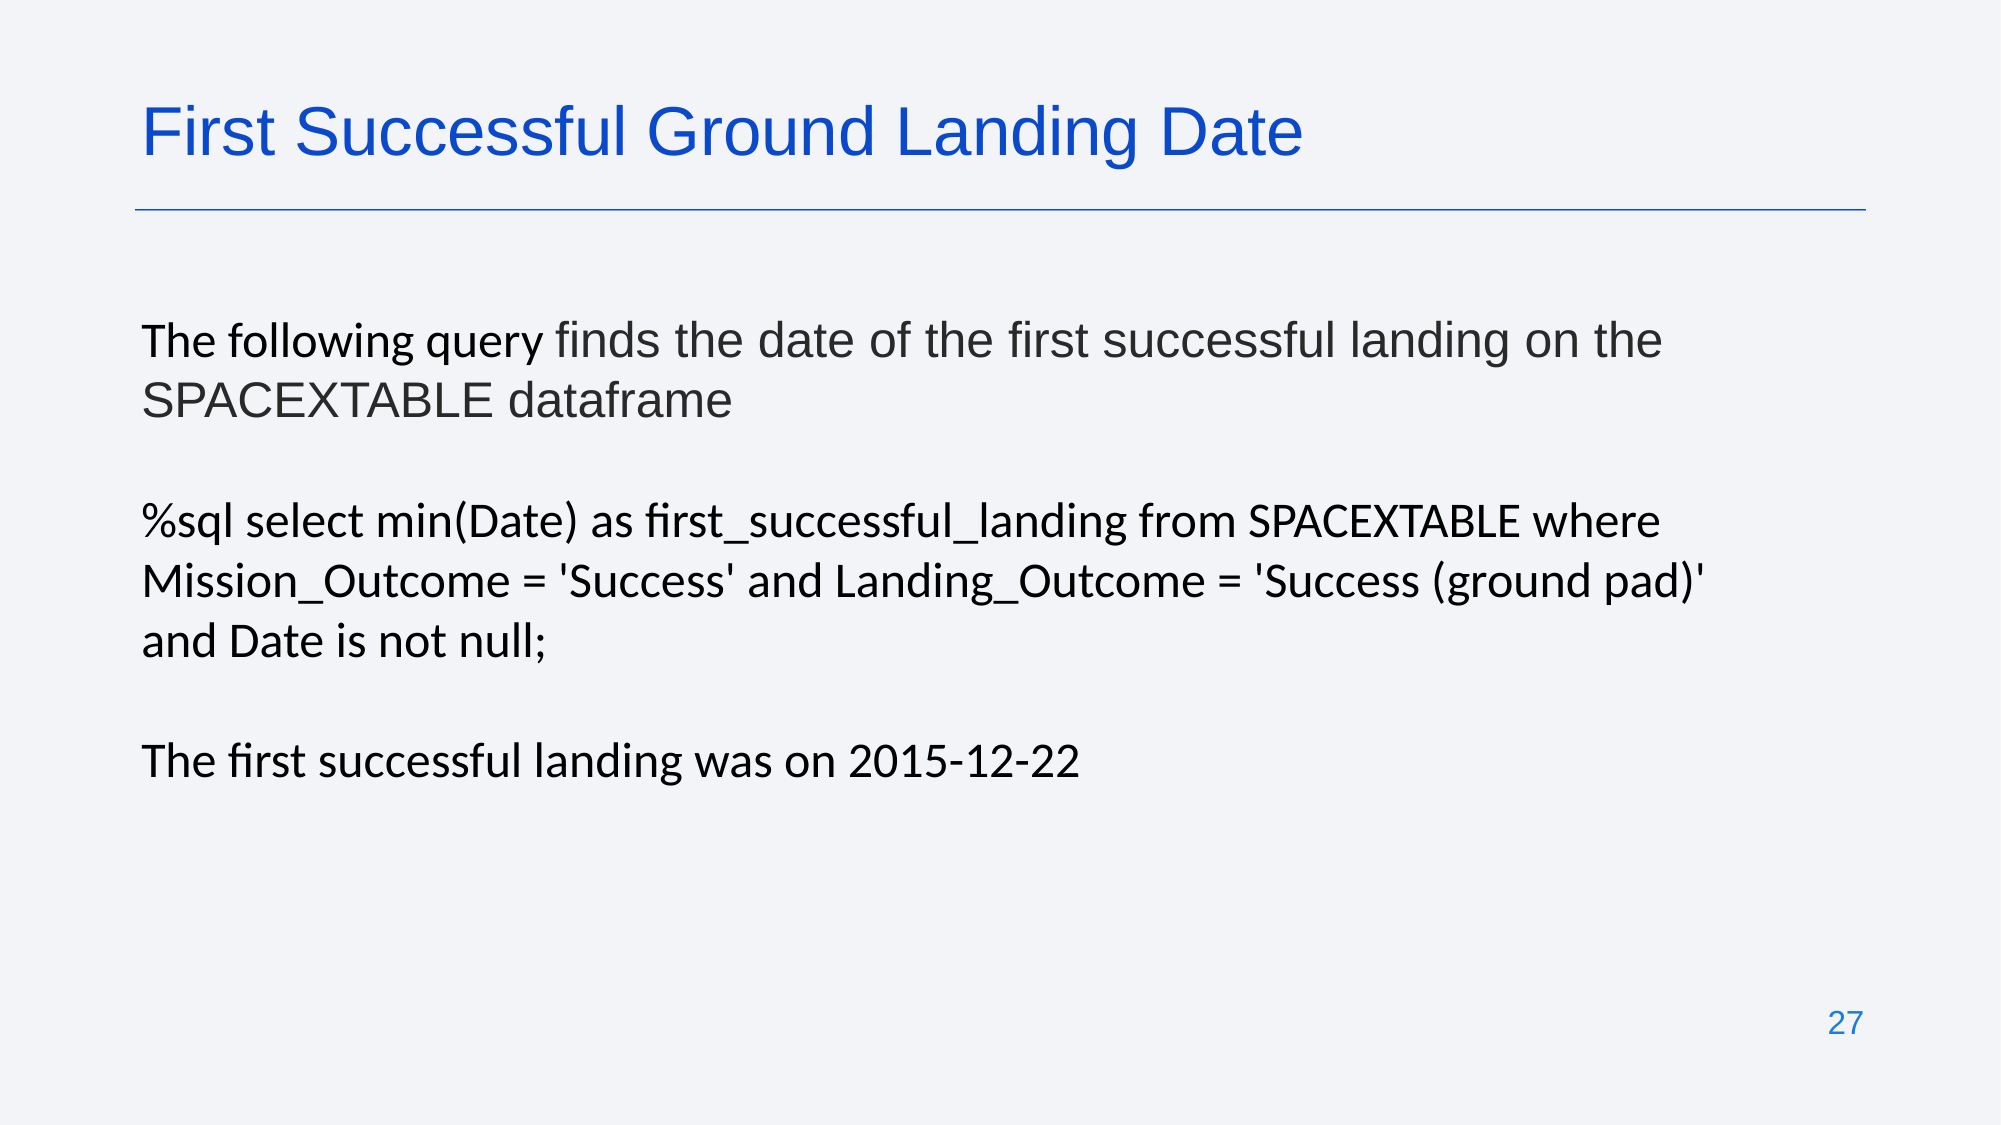

First Successful Ground Landing Date
The following query finds the date of the first successful landing on the SPACEXTABLE dataframe

%sql select min(Date) as first_successful_landing from SPACEXTABLE where Mission_Outcome = 'Success' and Landing_Outcome = 'Success (ground pad)' and Date is not null;

The first successful landing was on 2015-12-22
27